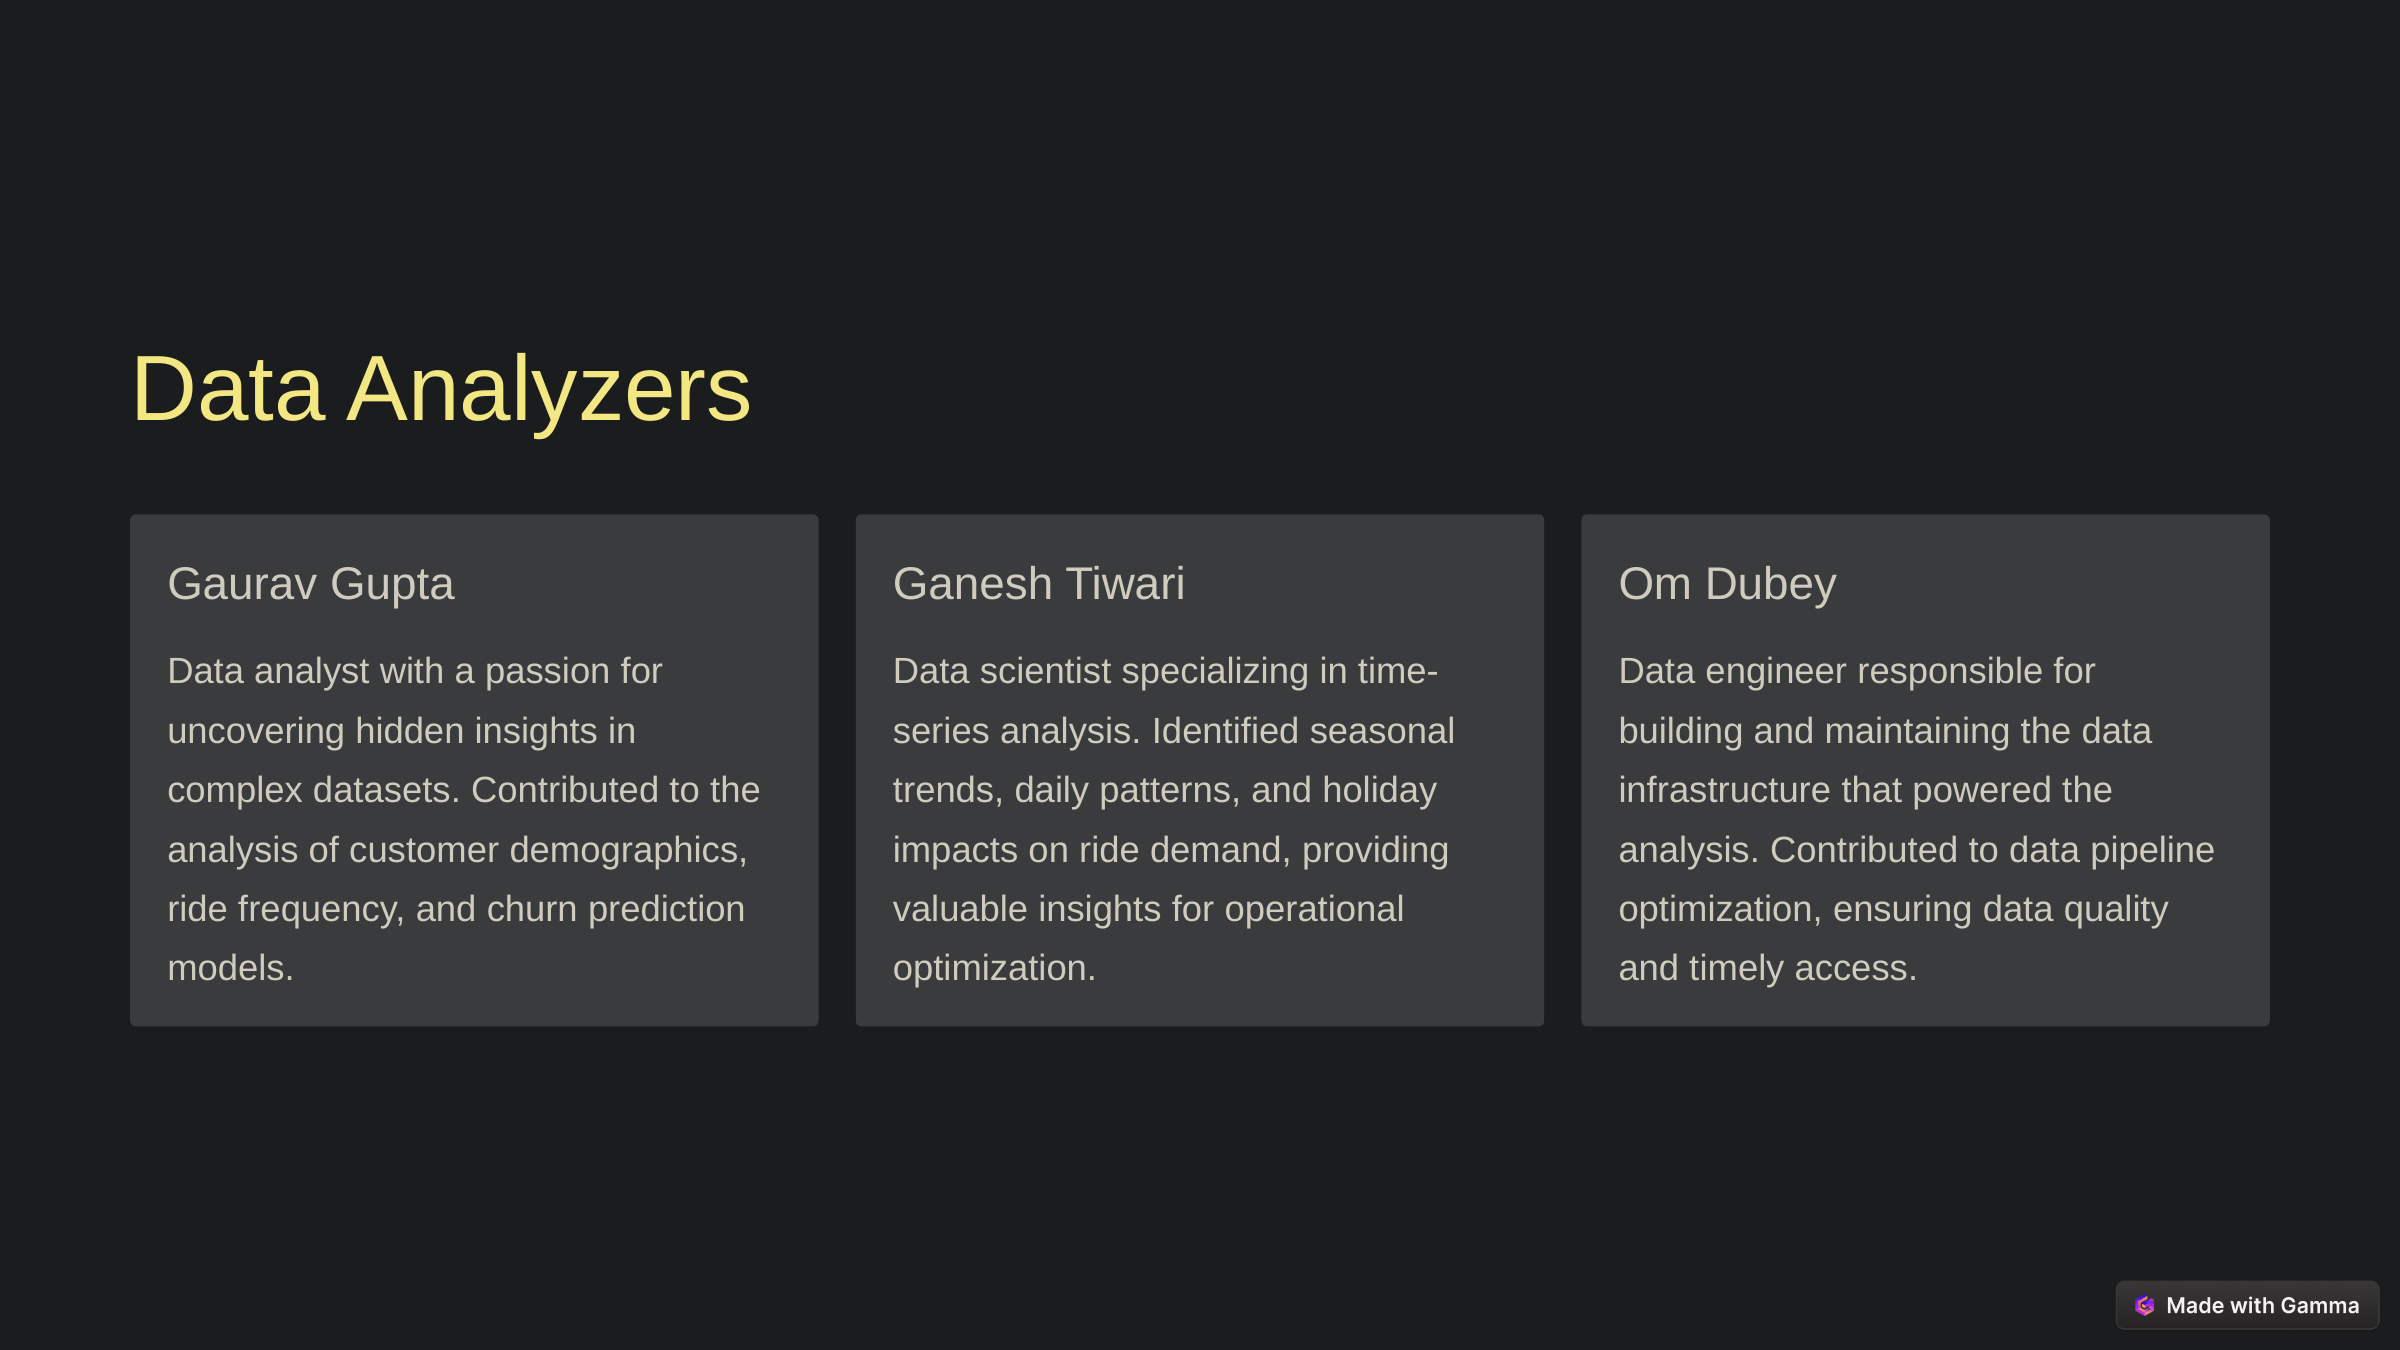

Data Analyzers

Gaurav Gupta
Ganesh Tiwari
Om Dubey
Data analyst with a passion for uncovering hidden insights in complex datasets. Contributed to the analysis of customer demographics, ride frequency, and churn prediction models.
Data scientist specializing in time-series analysis. Identified seasonal trends, daily patterns, and holiday impacts on ride demand, providing valuable insights for operational optimization.
Data engineer responsible for building and maintaining the data infrastructure that powered the analysis. Contributed to data pipeline optimization, ensuring data quality and timely access.